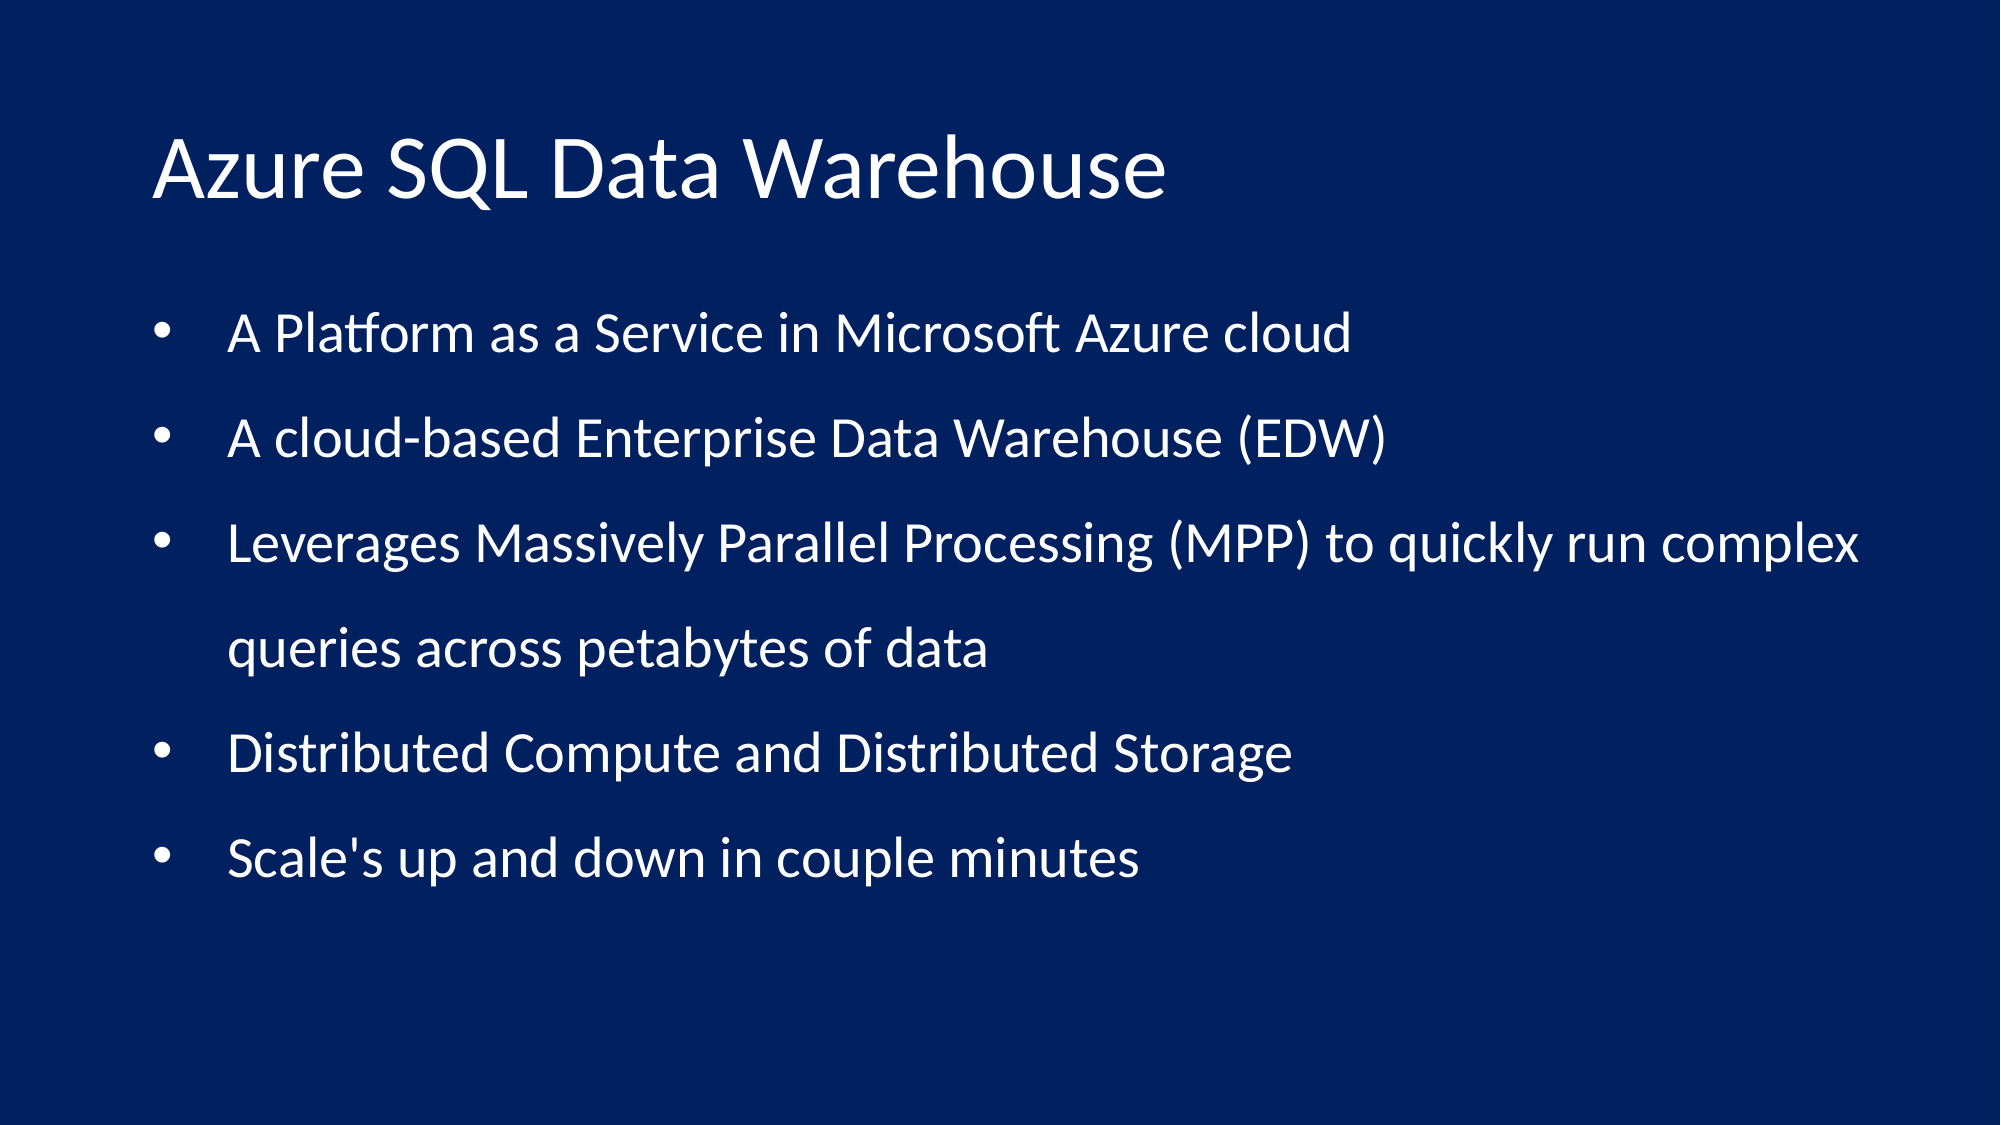

# Azure SQL Data Warehouse
A Platform as a Service in Microsoft Azure cloud
A cloud-based Enterprise Data Warehouse (EDW)
Leverages Massively Parallel Processing (MPP) to quickly run complex queries across petabytes of data
Distributed Compute and Distributed Storage
Scale's up and down in couple minutes